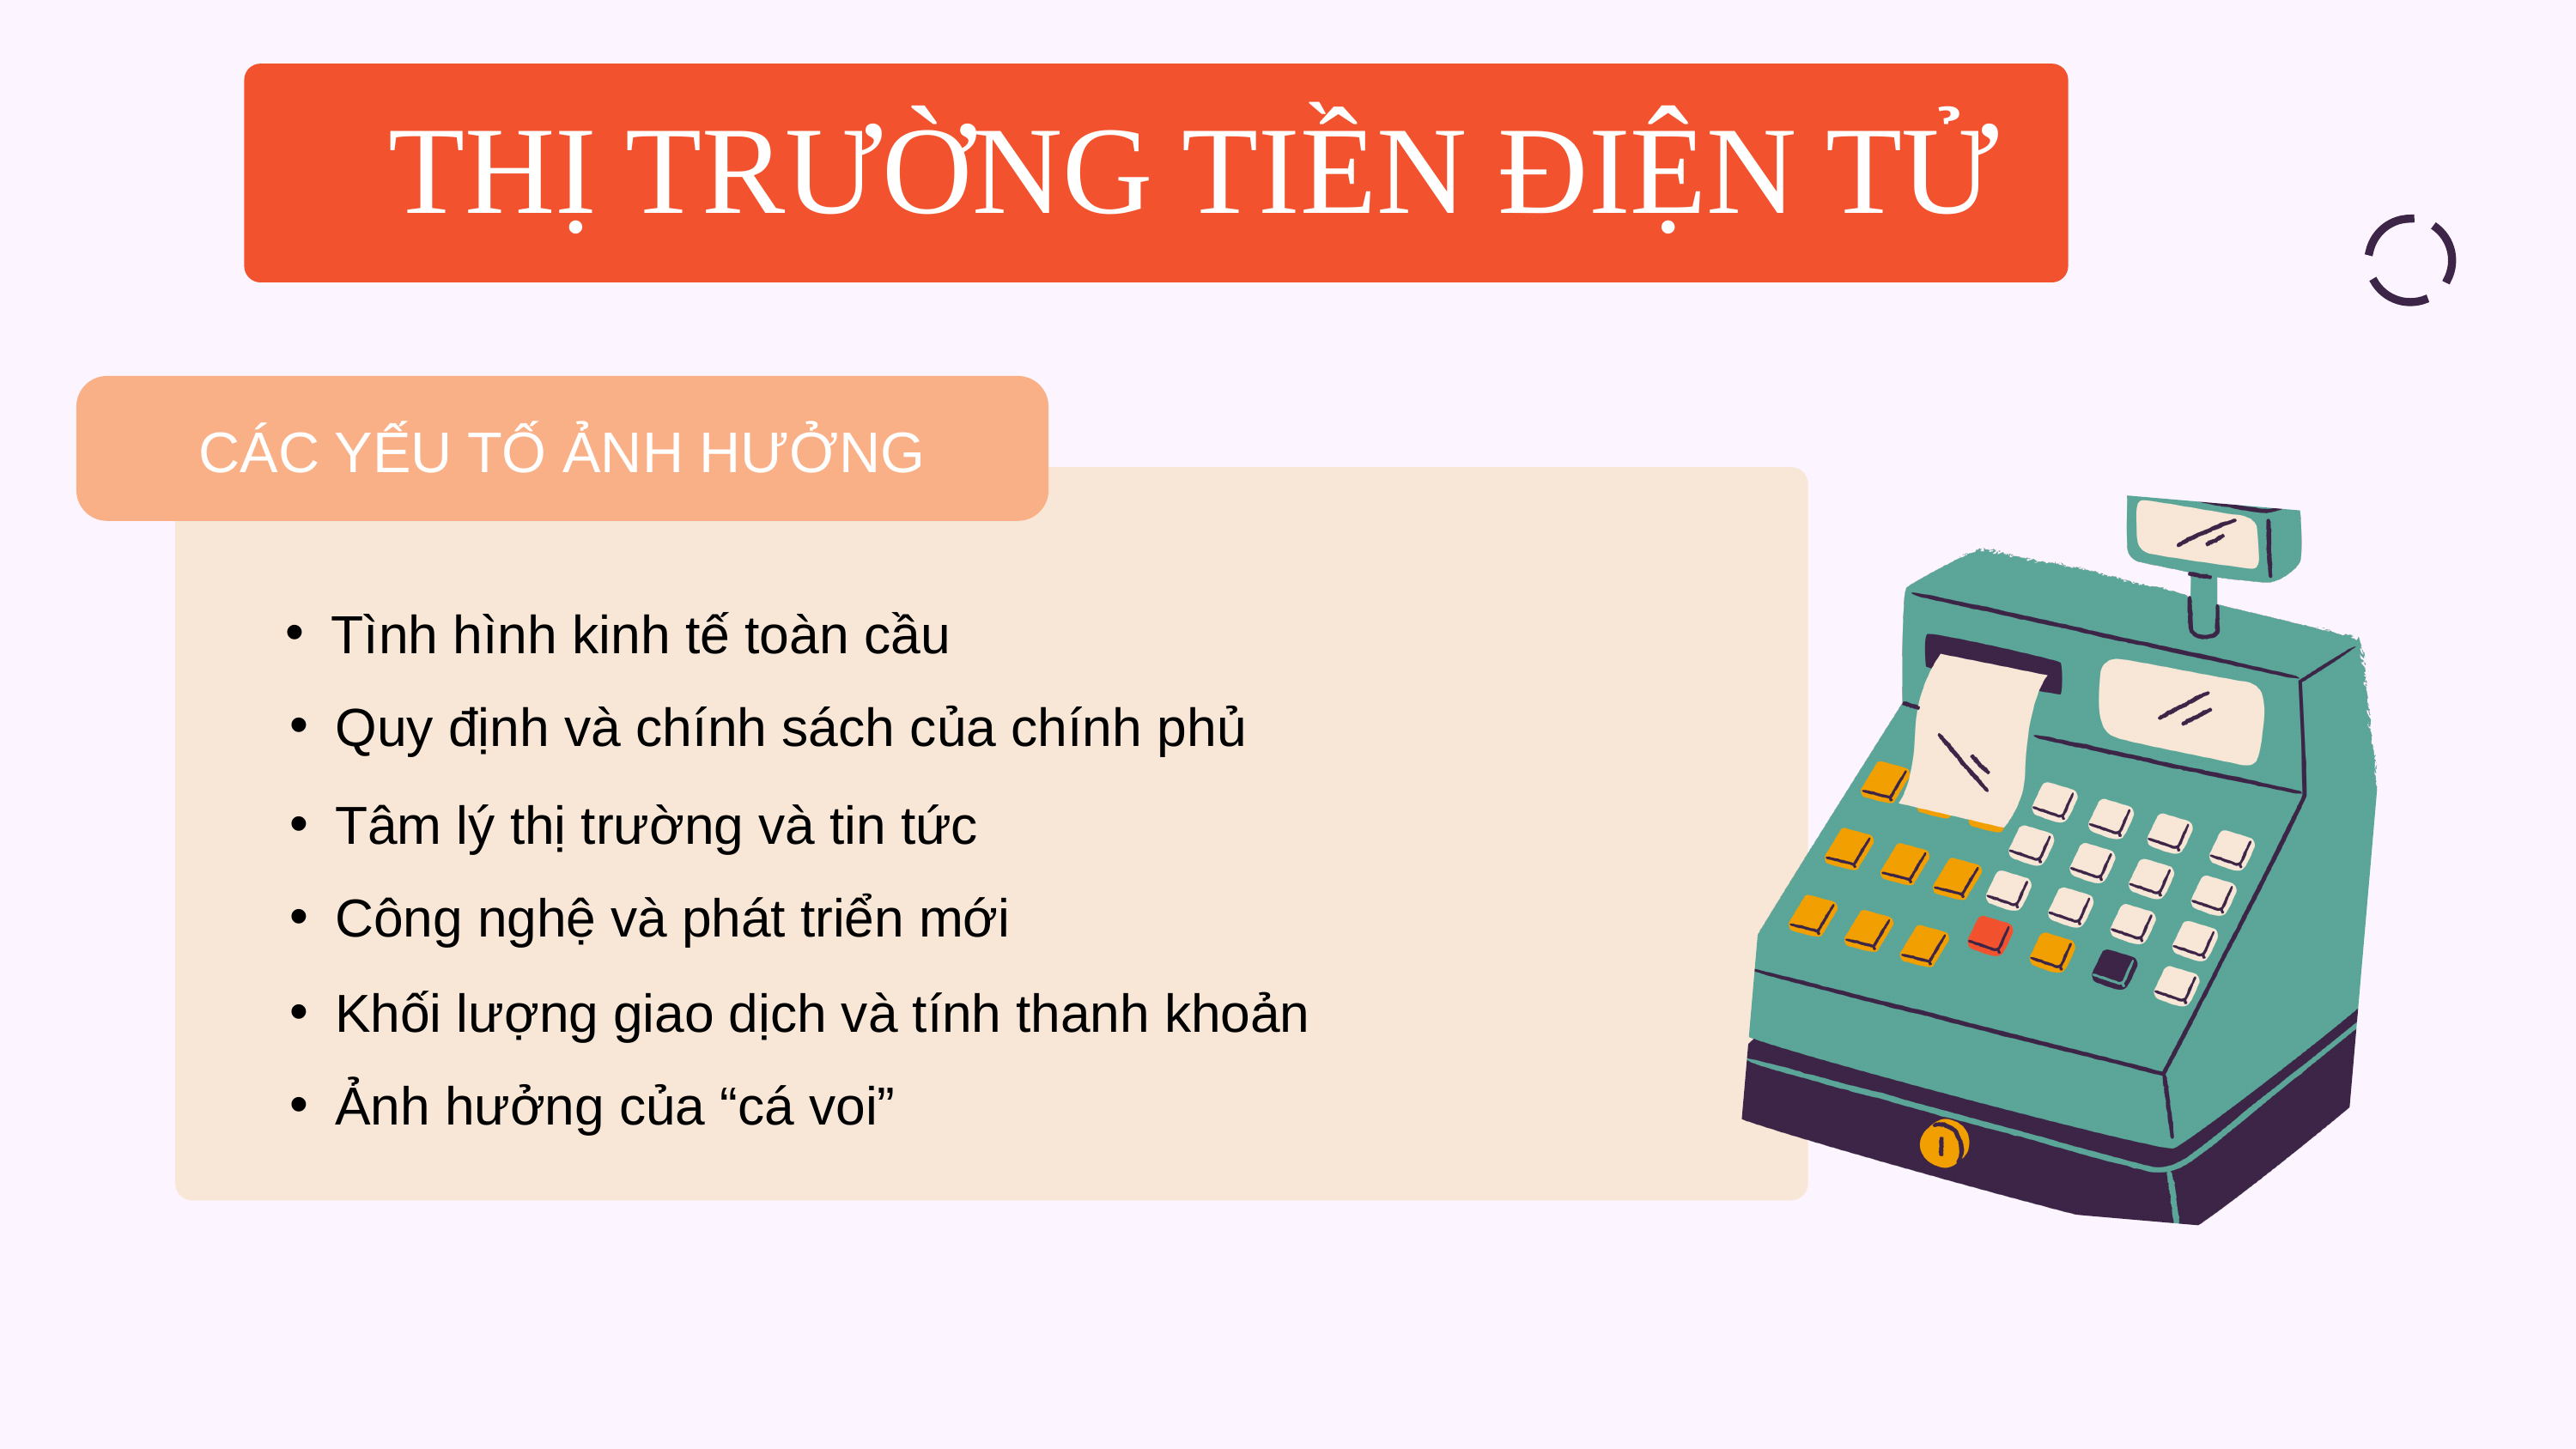

THỊ TRƯỜNG TIỀN ĐIỆN TỬ

CÁC YẾU TỐ ẢNH HƯỞNG

Tình hình kinh tế toàn cầu
Quy định và chính sách của chính phủ
Tâm lý thị trường và tin tức
Công nghệ và phát triển mới
Khối lượng giao dịch và tính thanh khoản
Ảnh hưởng của “cá voi”